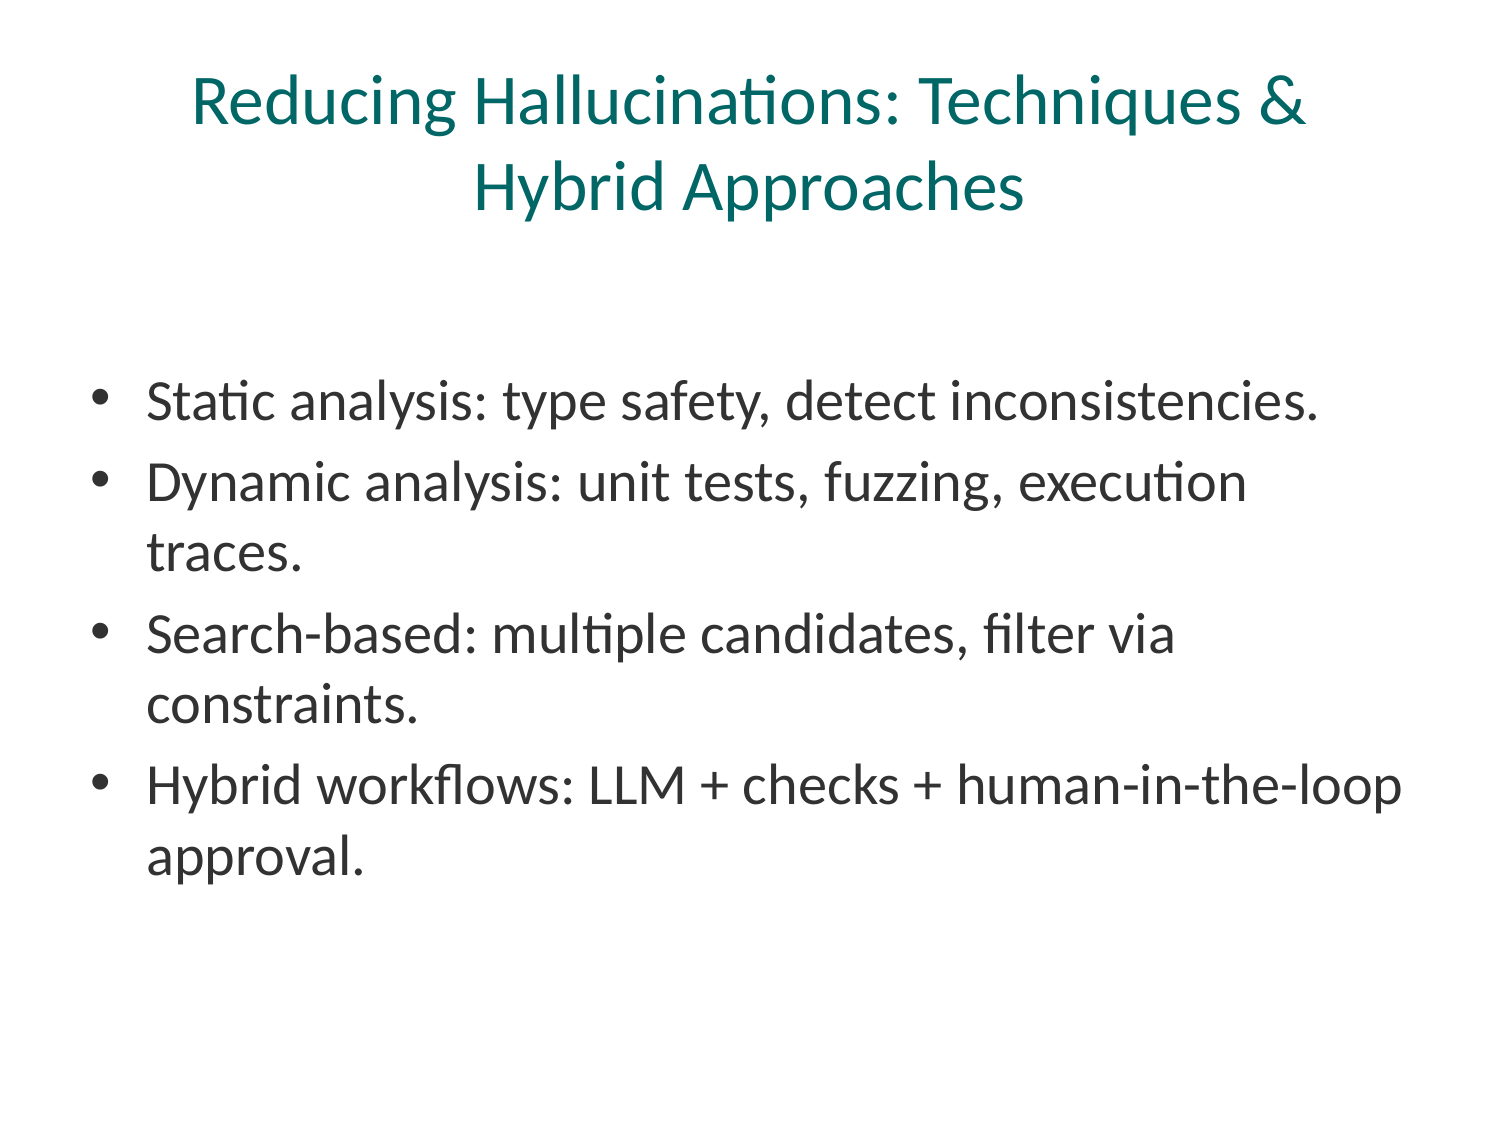

# Reducing Hallucinations: Techniques & Hybrid Approaches

Static analysis: type safety, detect inconsistencies.
Dynamic analysis: unit tests, fuzzing, execution traces.
Search-based: multiple candidates, filter via constraints.
Hybrid workflows: LLM + checks + human-in-the-loop approval.